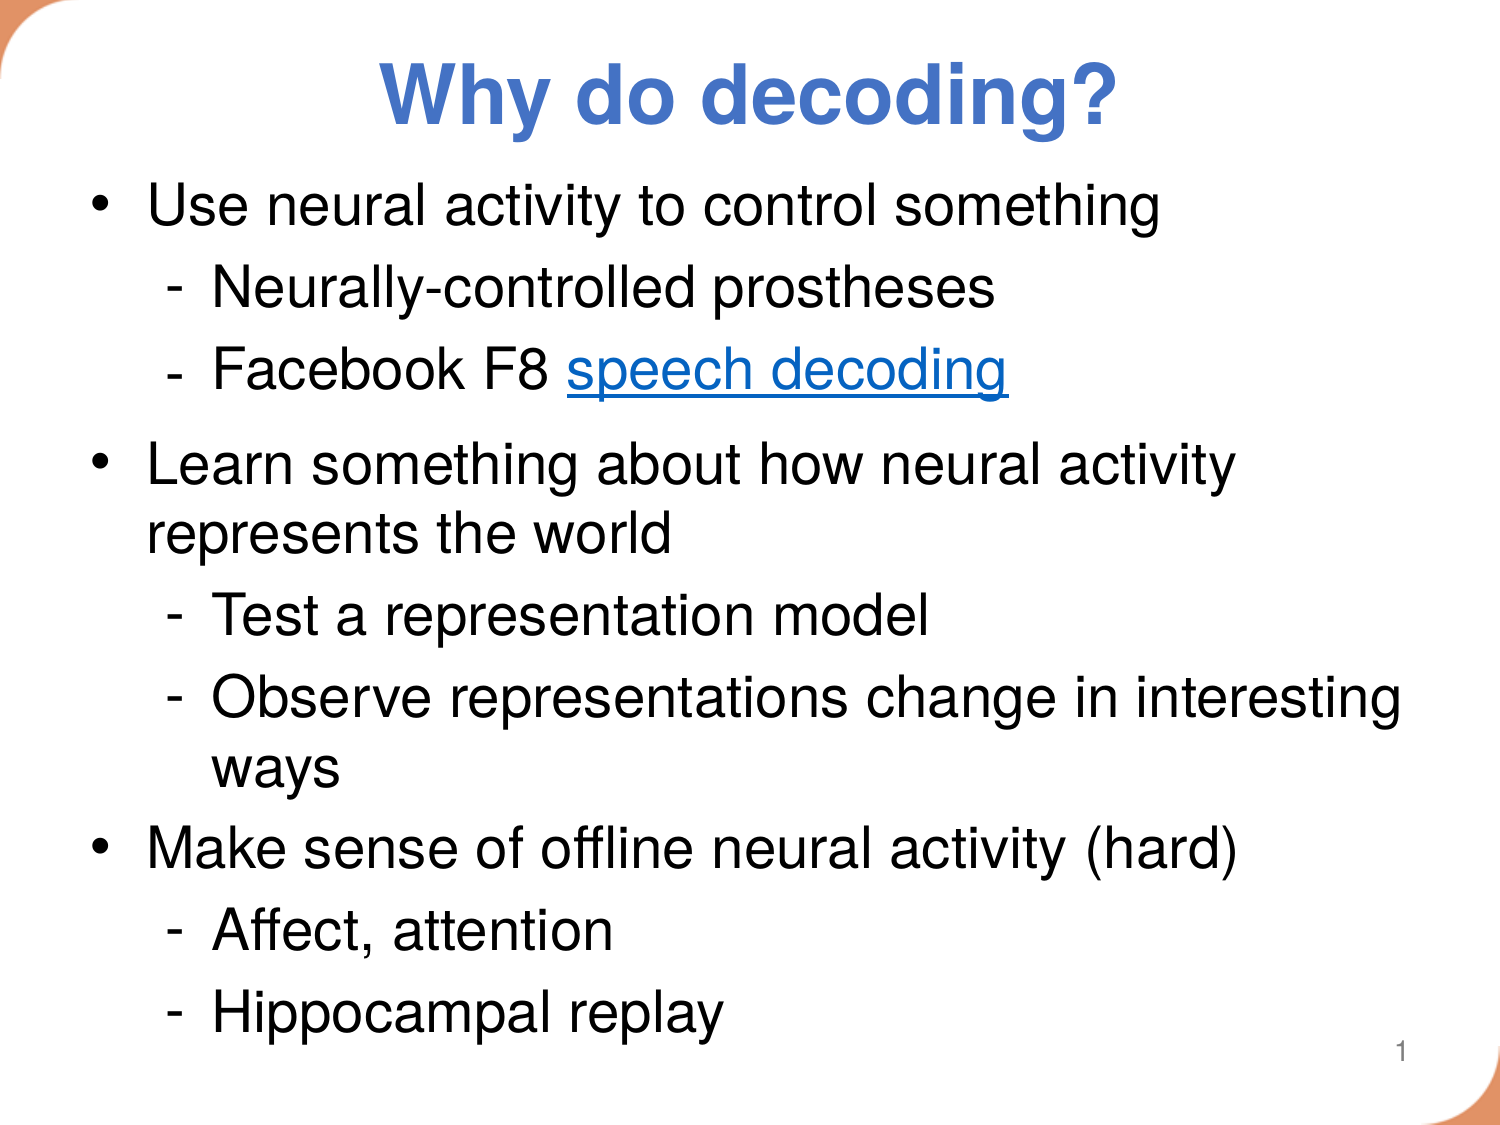

# Why do decoding?
Use neural activity to control something
Neurally-controlled prostheses
Facebook F8 speech decoding
Learn something about how neural activity represents the world
Test a representation model
Observe representations change in interesting ways
Make sense of offline neural activity (hard)
Affect, attention
Hippocampal replay

1